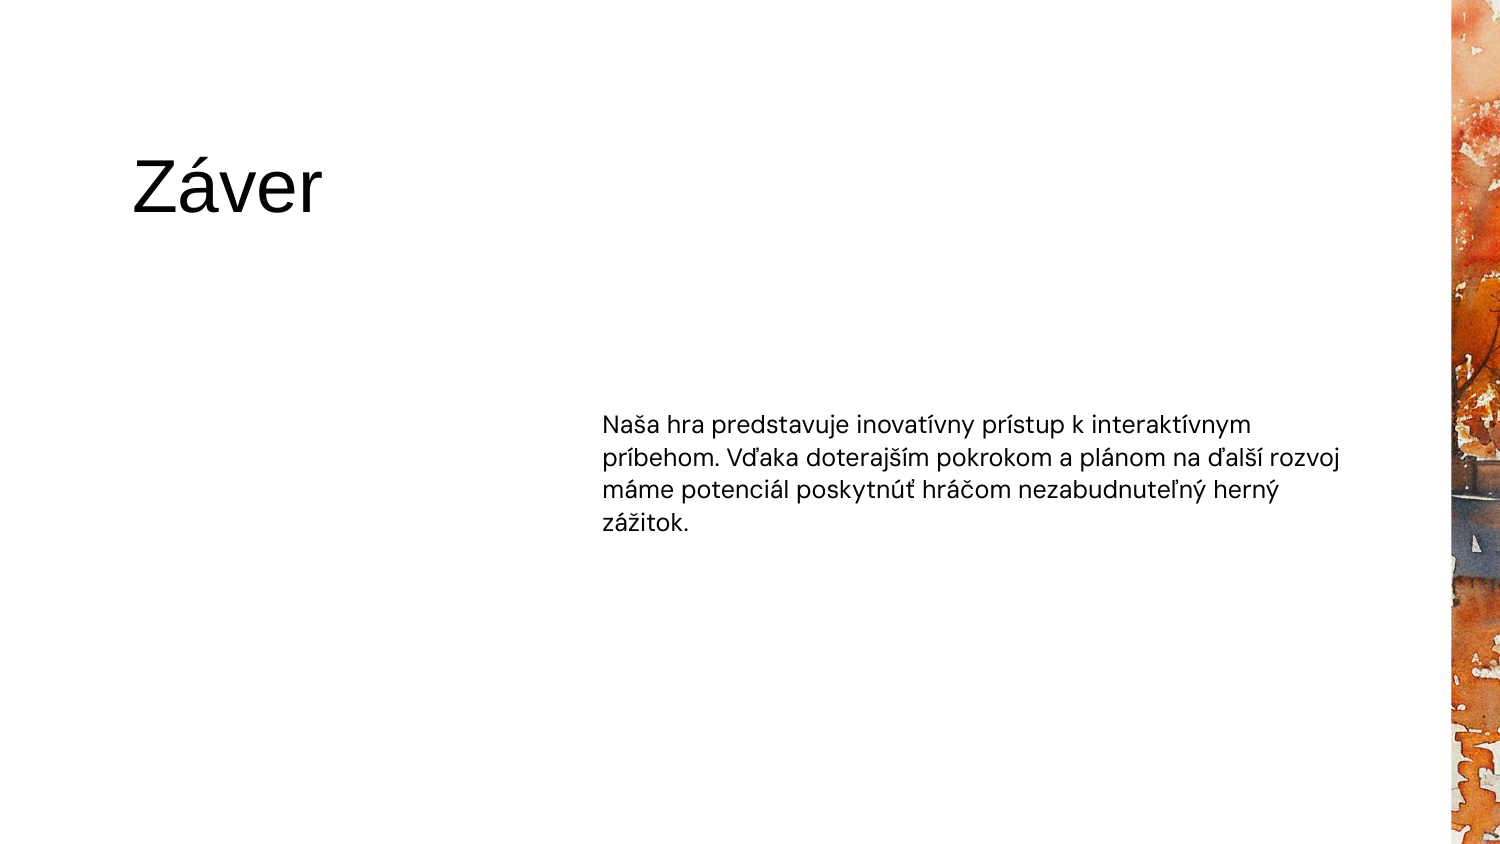

# Záver
Naša hra predstavuje inovatívny prístup k interaktívnym príbehom. Vďaka doterajším pokrokom a plánom na ďalší rozvoj máme potenciál poskytnúť hráčom nezabudnuteľný herný zážitok.